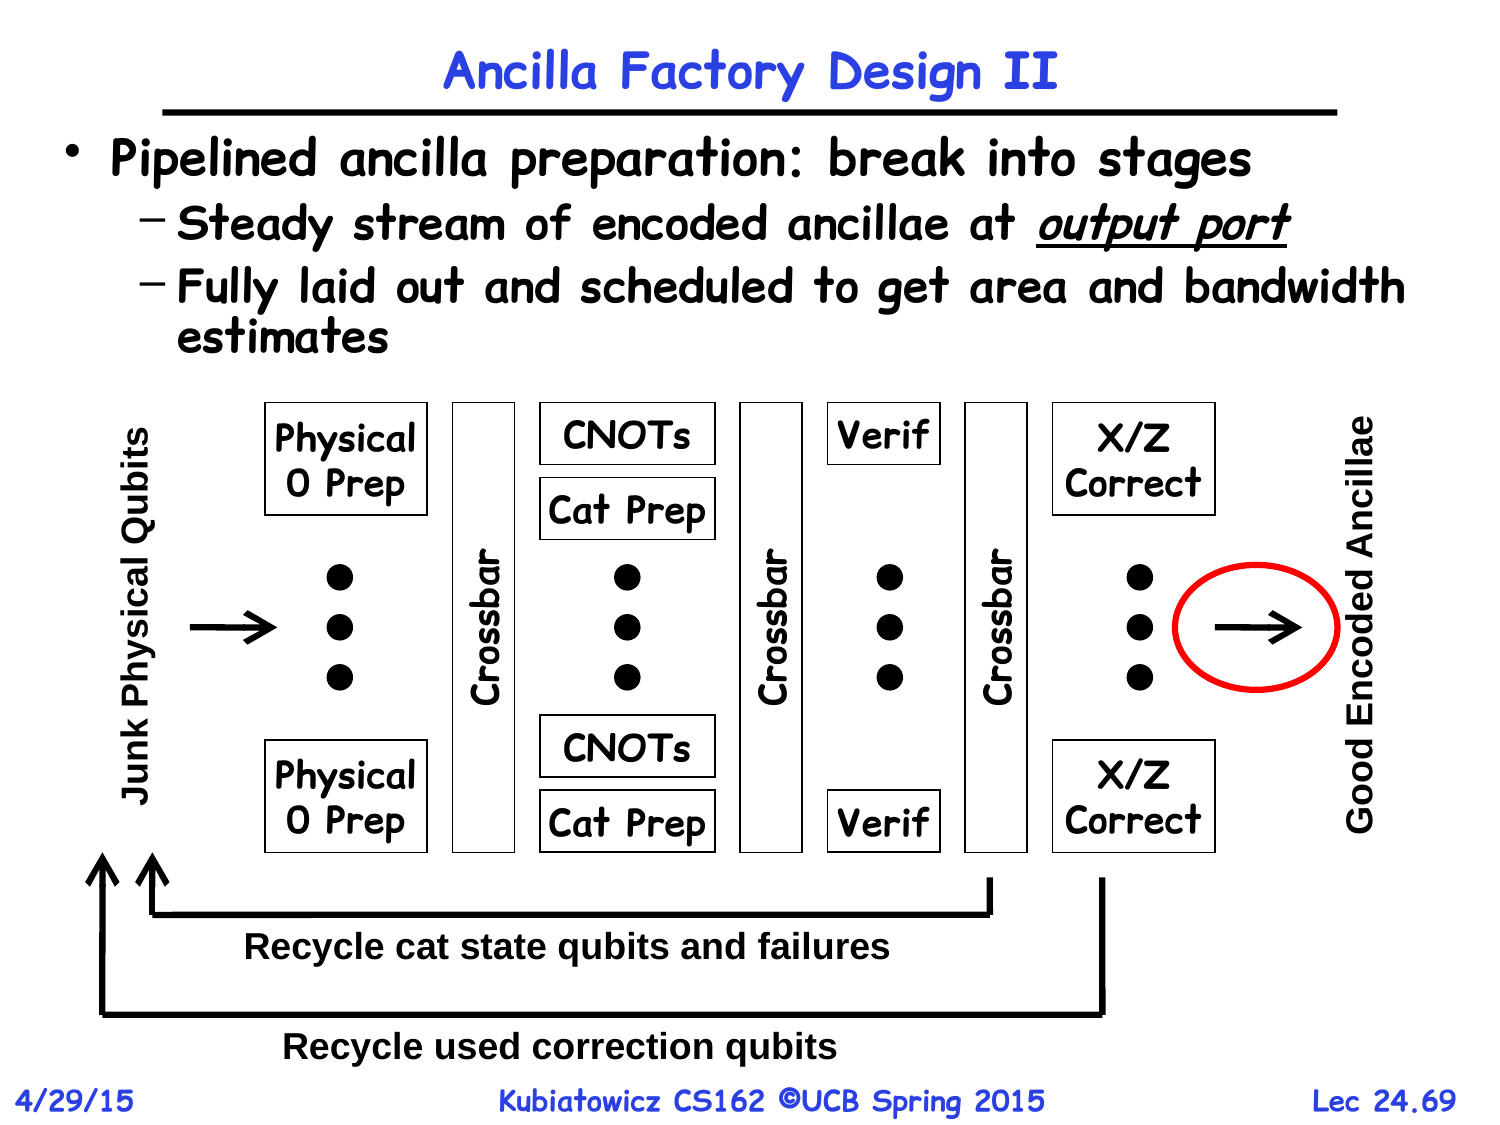

# Ancilla Factory Design II
Pipelined ancilla preparation: break into stages
Steady stream of encoded ancillae at output port
Fully laid out and scheduled to get area and bandwidth estimates
Physical
0 Prep
CNOTs
Verif
X/Z
Correct
Cat Prep

Junk Physical Qubits
Good Encoded Ancillae
Crossbar
Crossbar
Crossbar

CNOTs
Physical
0 Prep
X/Z
Correct
Cat Prep
Verif

Recycle cat state qubits and failures

Recycle used correction qubits